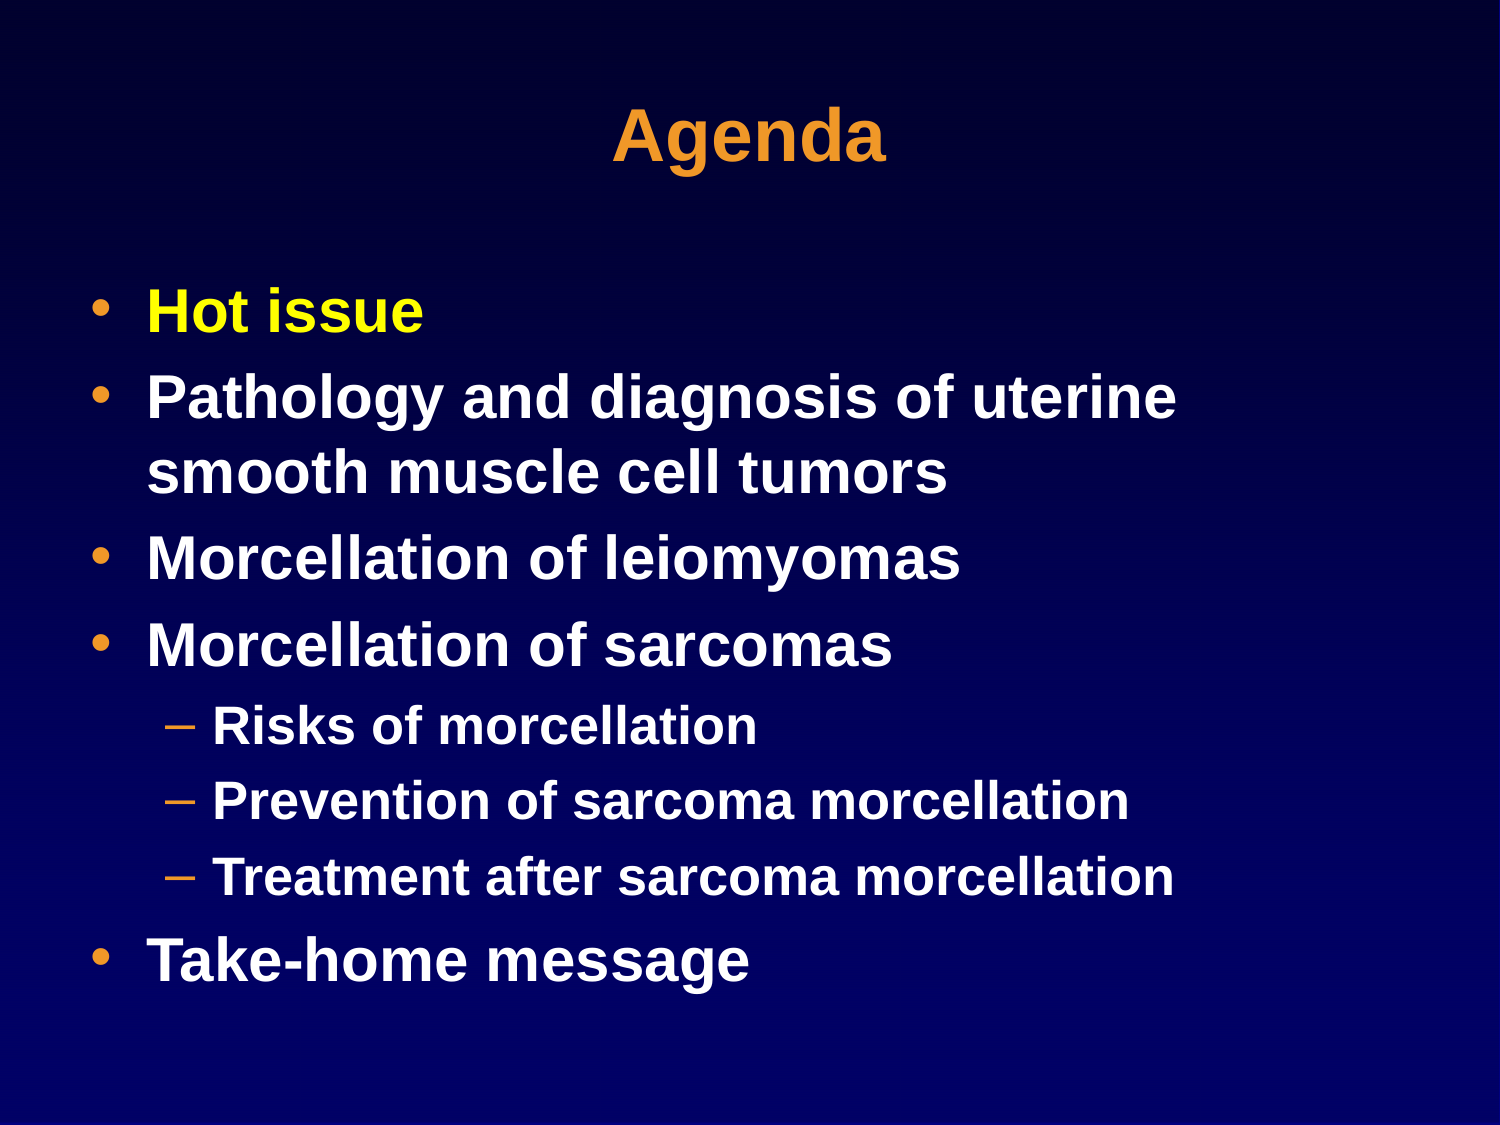

# Agenda
Hot issue
Pathology and diagnosis of uterine smooth muscle cell tumors
Morcellation of leiomyomas
Morcellation of sarcomas
Risks of morcellation
Prevention of sarcoma morcellation
Treatment after sarcoma morcellation
Take-home message